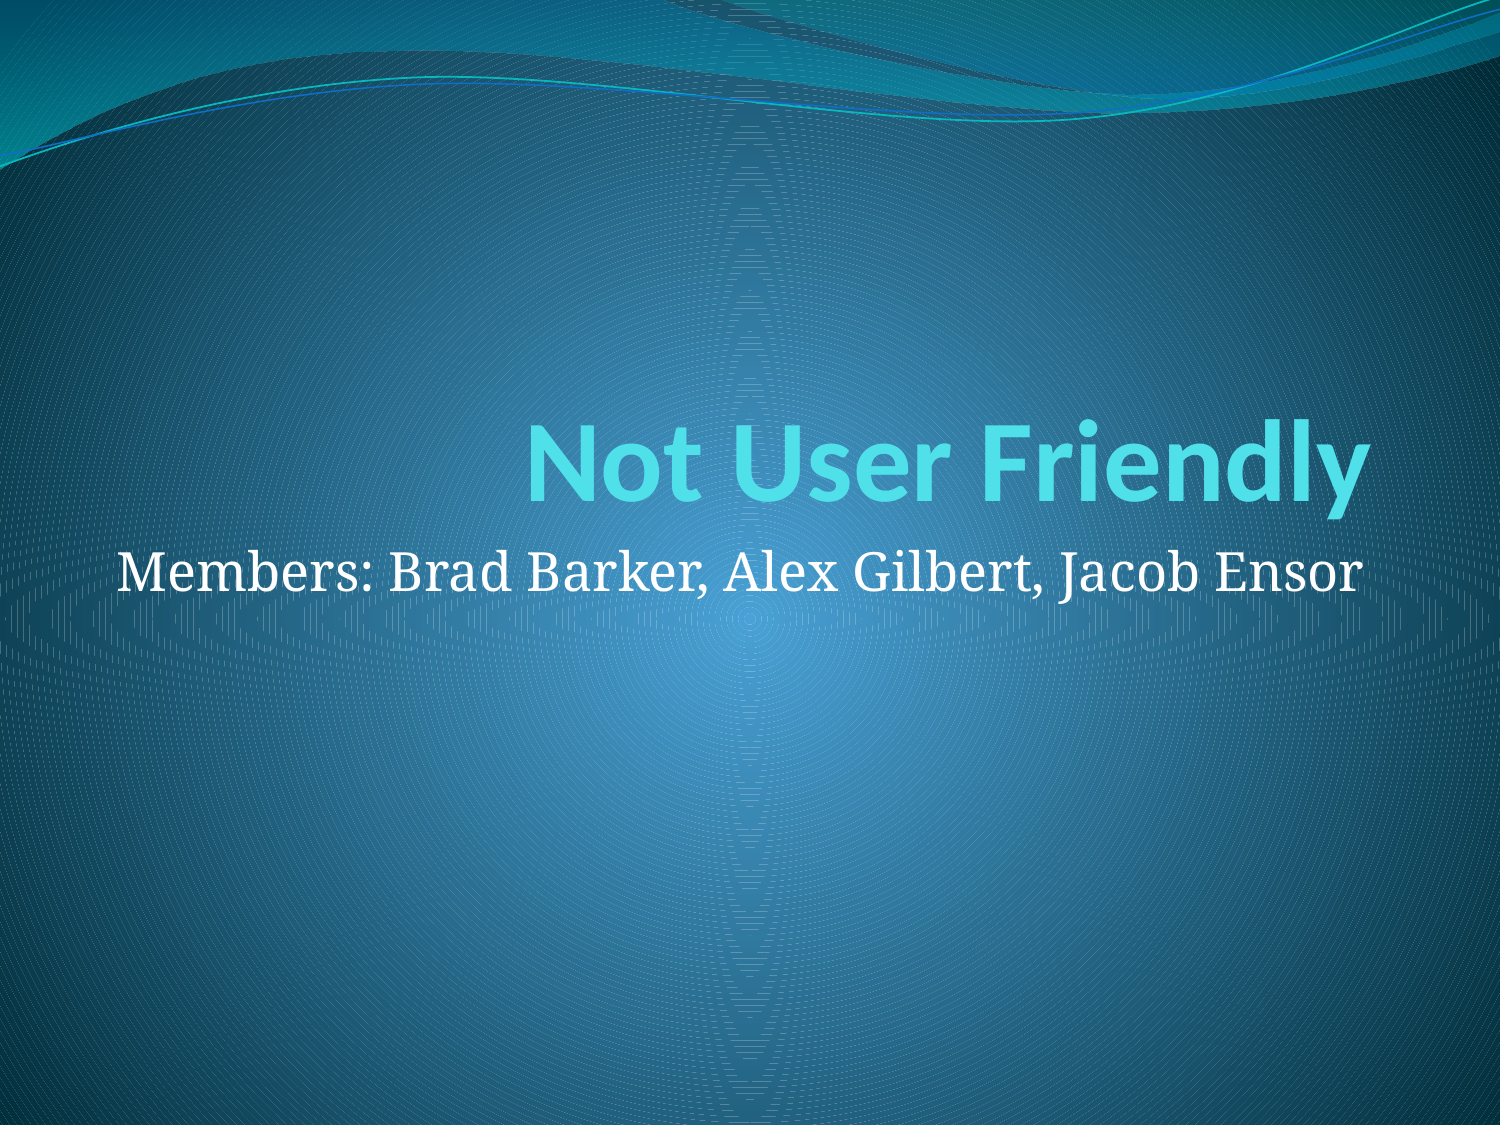

# Not User Friendly
Members: Brad Barker, Alex Gilbert, Jacob Ensor